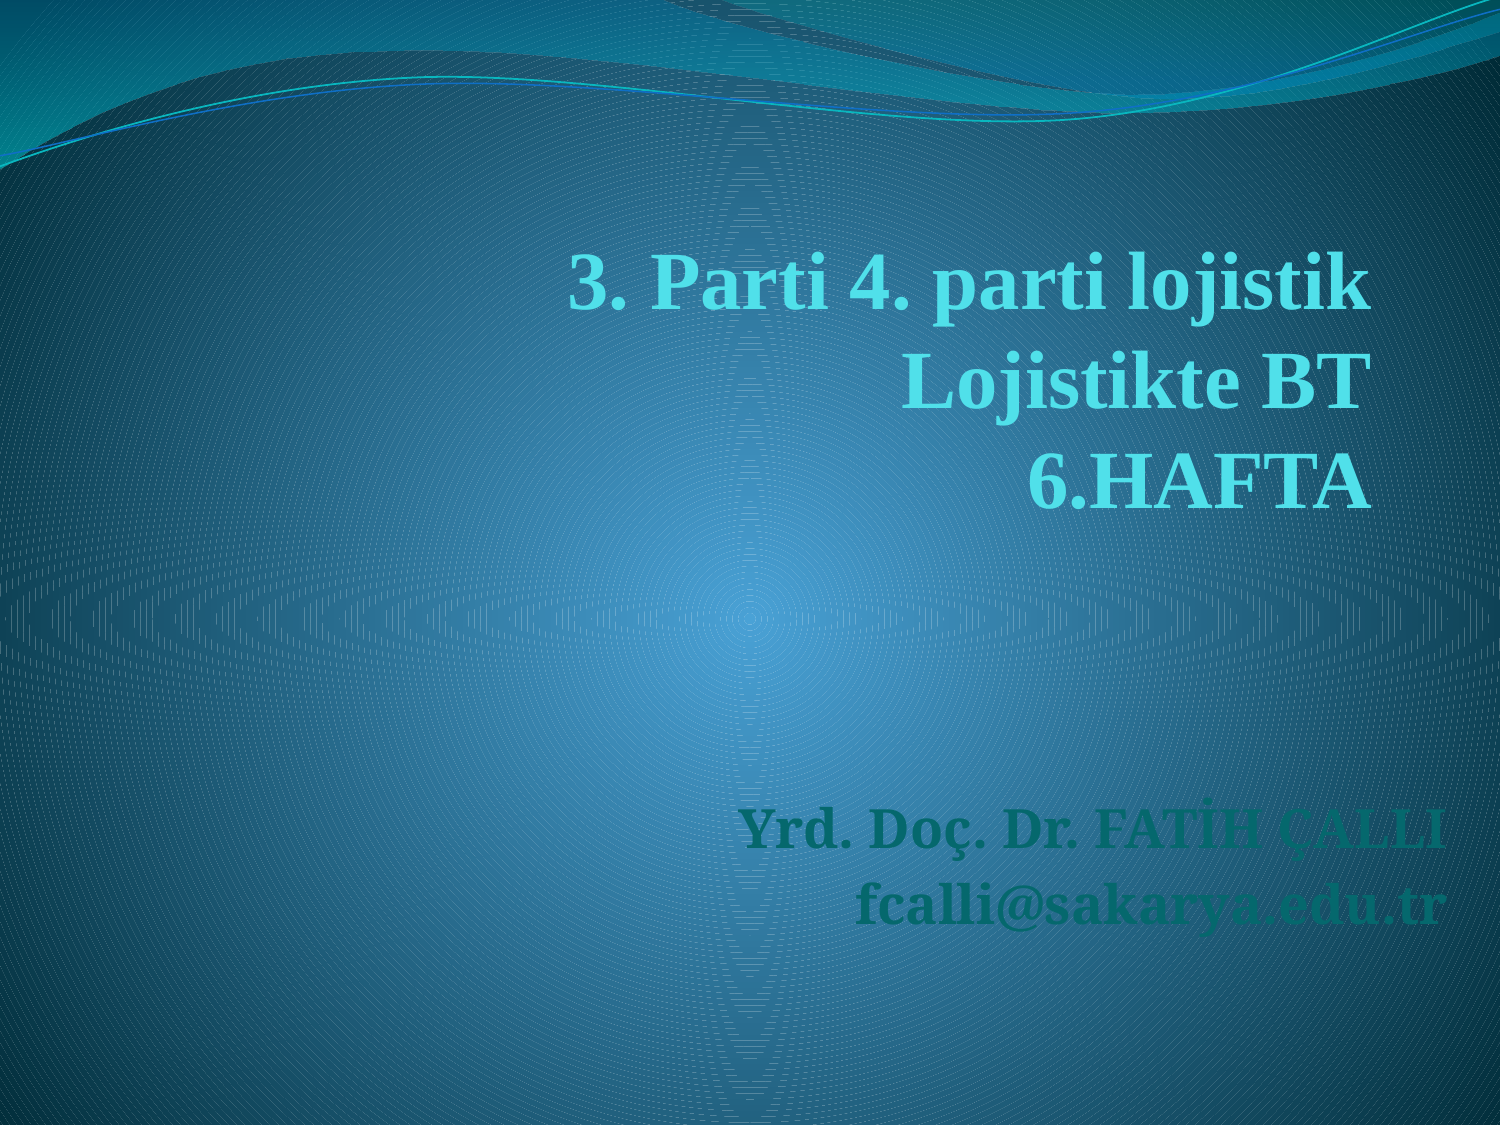

# 3. Parti 4. parti lojistik Lojistikte BT 6.HAFTA
Yrd. Doç. Dr. FATİH ÇALLI
fcalli@sakarya.edu.tr